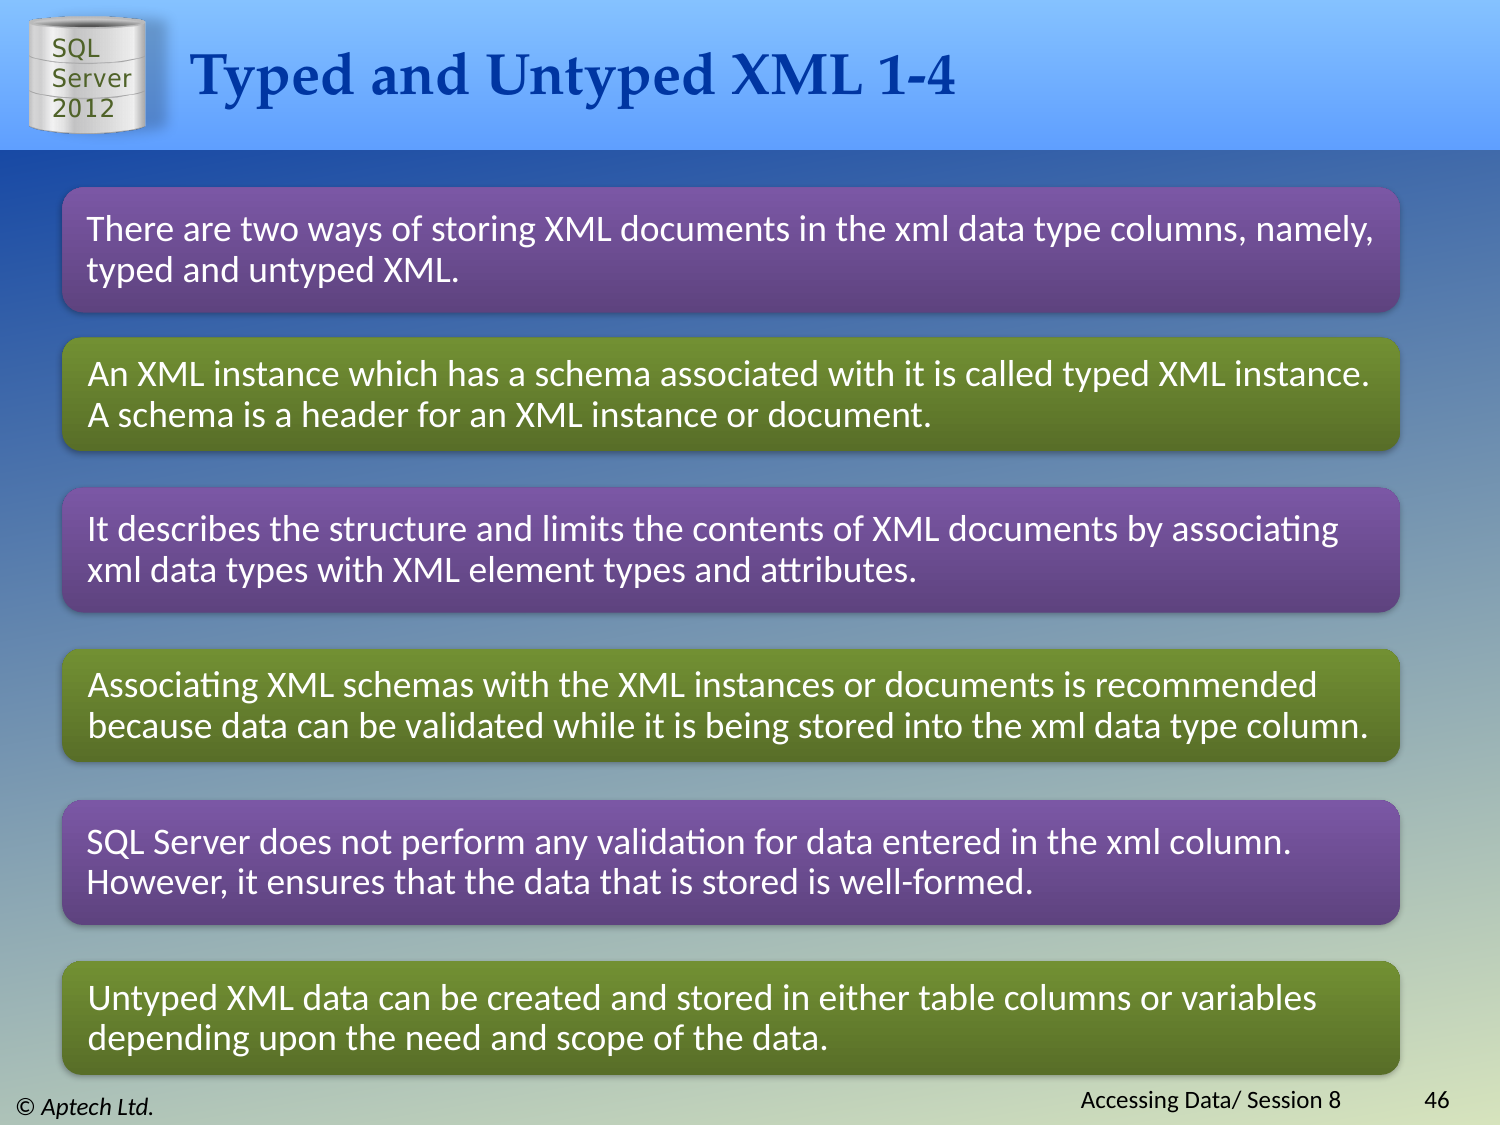

# Typed and Untyped XML 1-4

There are two ways of storing XML documents in the xml data type columns, namely, typed and untyped XML.

An XML instance which has a schema associated with it is called typed XML instance. A schema is a header for an XML instance or document.

It describes the structure and limits the contents of XML documents by associating xml data types with XML element types and attributes.

Associating XML schemas with the XML instances or documents is recommended because data can be validated while it is being stored into the xml data type column.

SQL Server does not perform any validation for data entered in the xml column. However, it ensures that the data that is stored is well-formed.

Untyped XML data can be created and stored in either table columns or variables depending upon the need and scope of the data.
Accessing Data/ Session 8
46